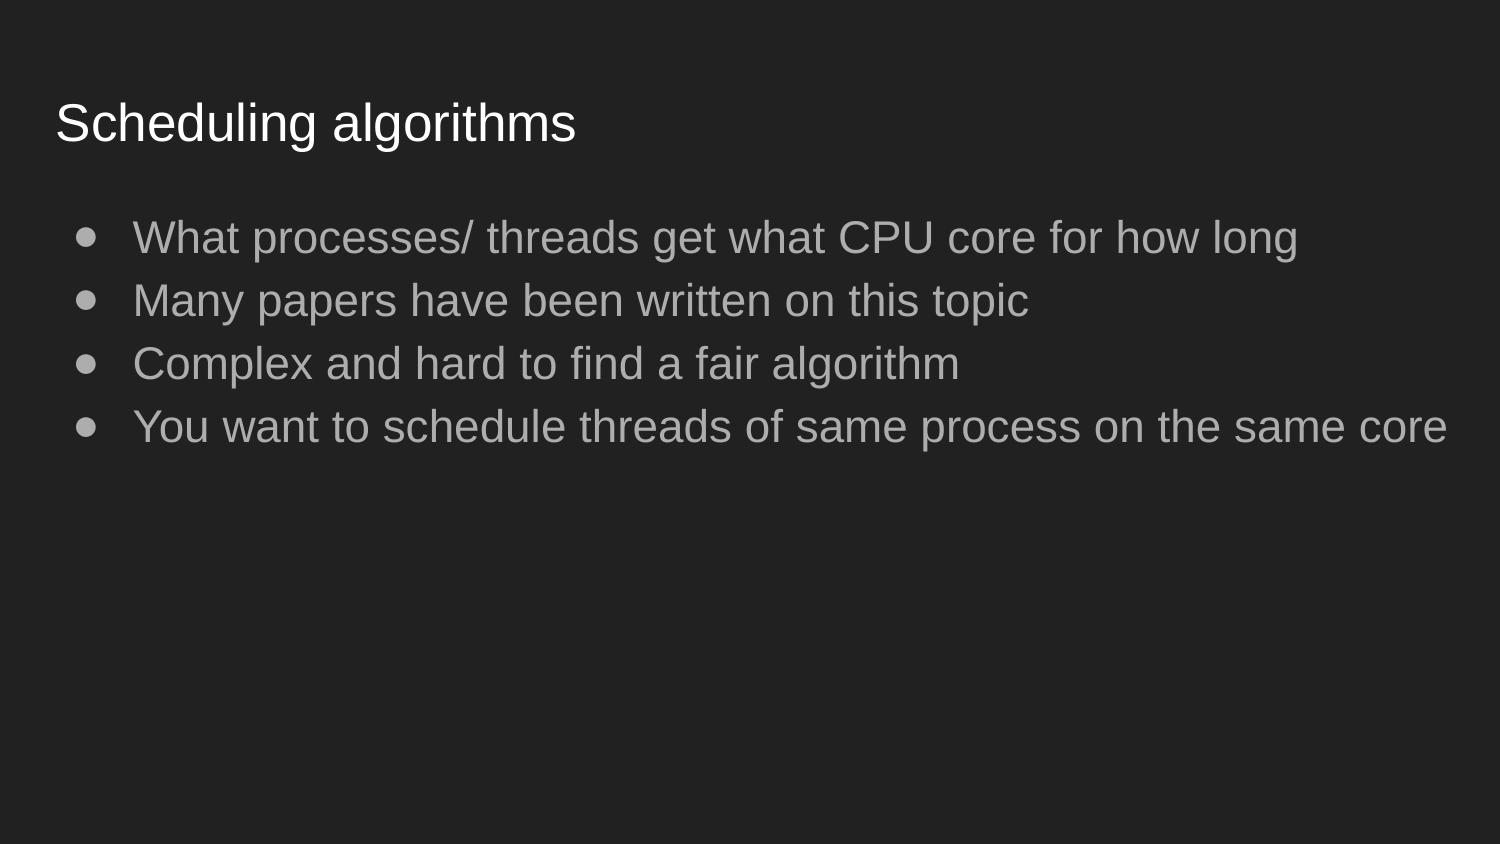

# Scheduling algorithms
What processes/ threads get what CPU core for how long
Many papers have been written on this topic
Complex and hard to find a fair algorithm
You want to schedule threads of same process on the same core